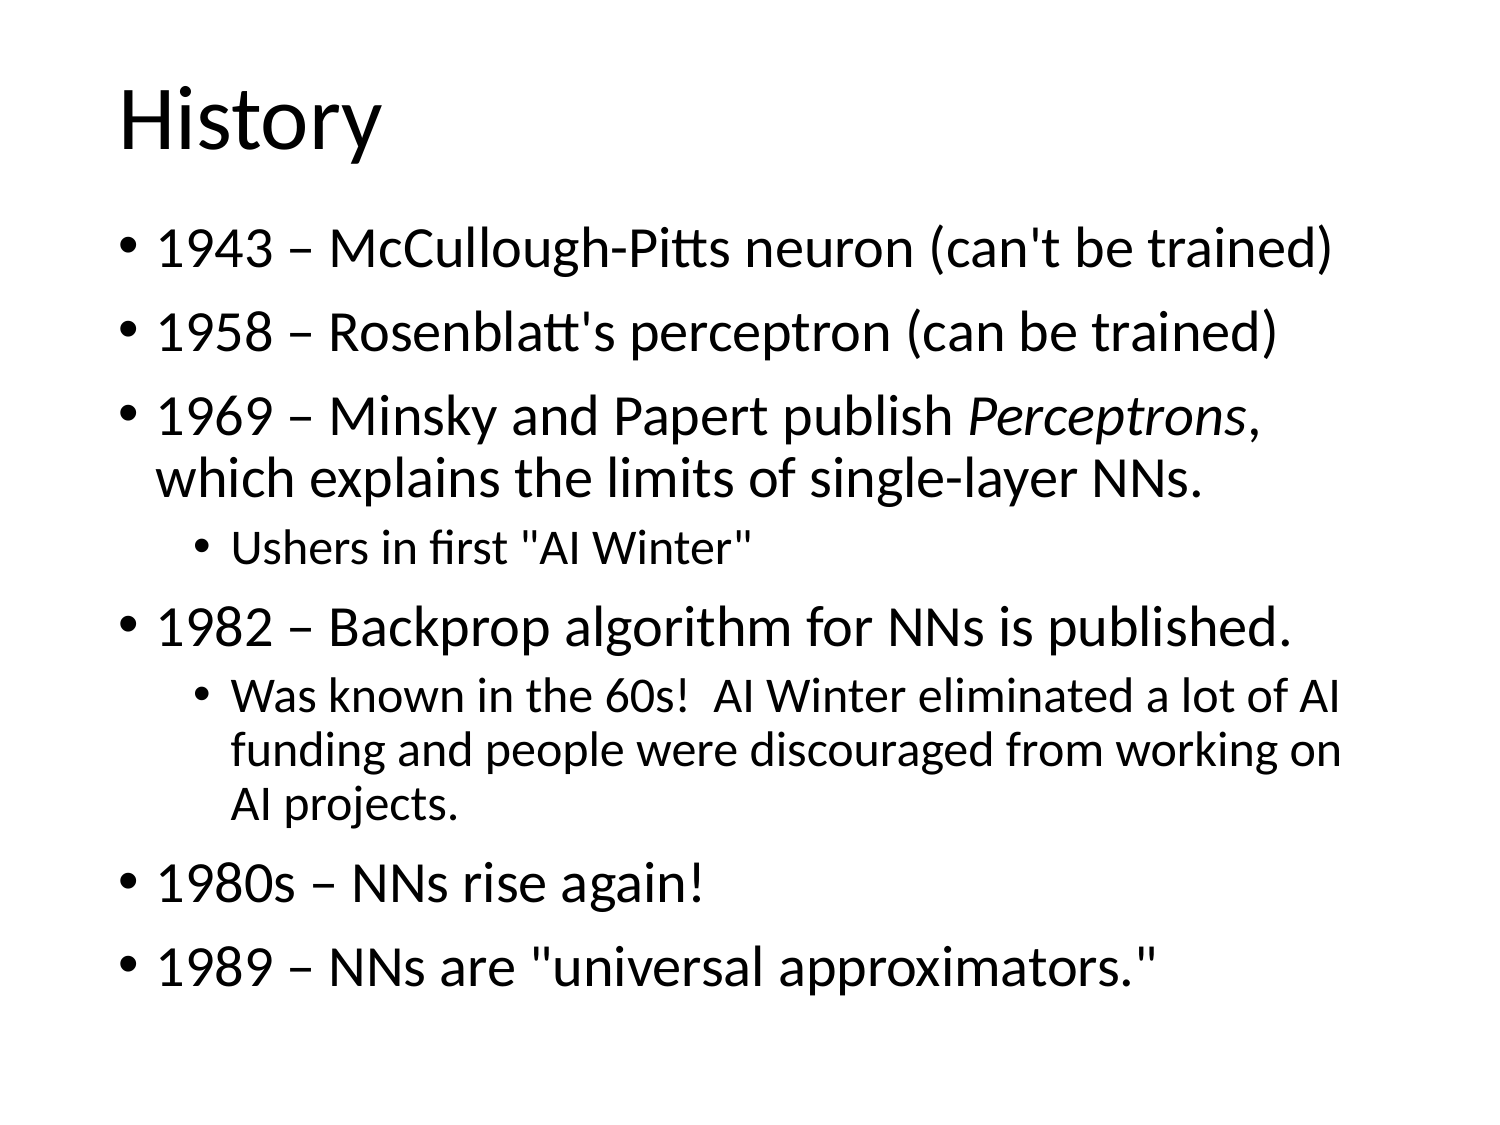

# History
1943 – McCullough-Pitts neuron (can't be trained)
1958 – Rosenblatt's perceptron (can be trained)
1969 – Minsky and Papert publish Perceptrons, which explains the limits of single-layer NNs.
Ushers in first "AI Winter"
1982 – Backprop algorithm for NNs is published.
Was known in the 60s!  AI Winter eliminated a lot of AI funding and people were discouraged from working on AI projects.
1980s – NNs rise again!
1989 – NNs are "universal approximators."